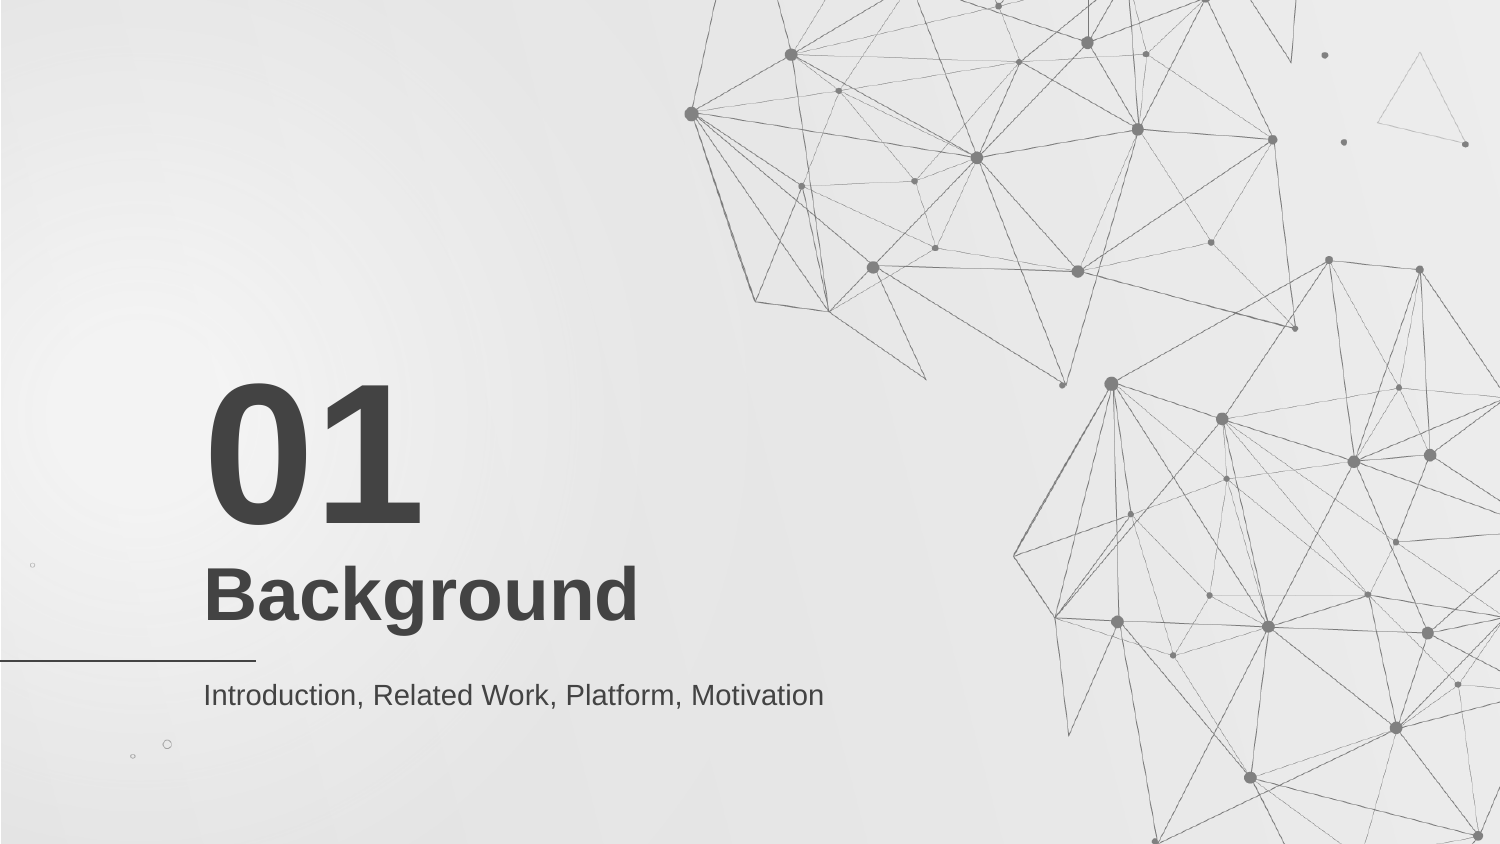

01
# Background
Introduction, Related Work, Platform, Motivation